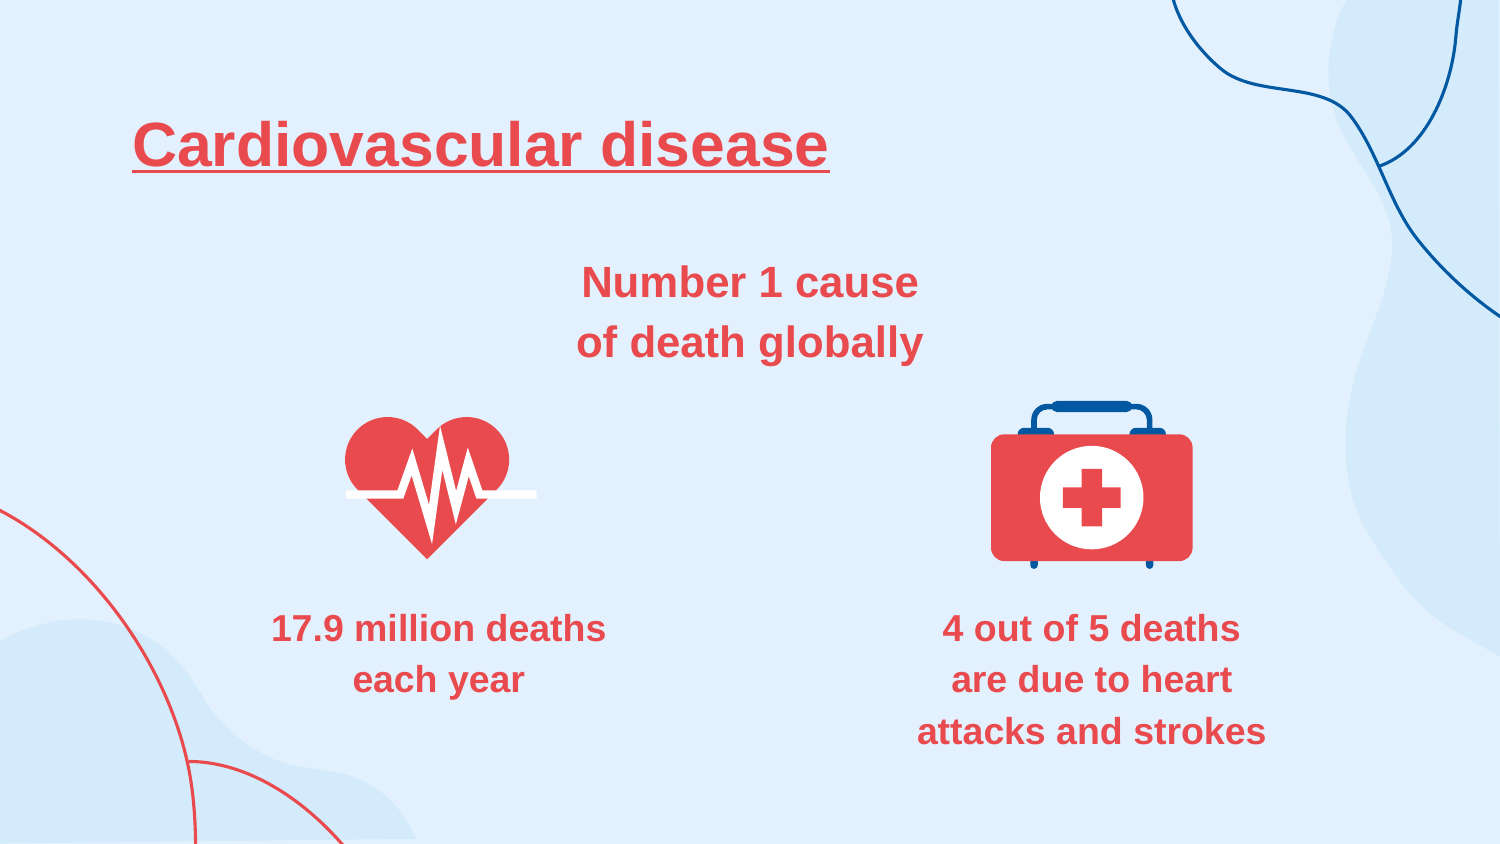

# Cardiovascular disease
Number 1 cause of death globally

17.9 million deaths each year
4 out of 5 deaths are due to heart attacks and strokes